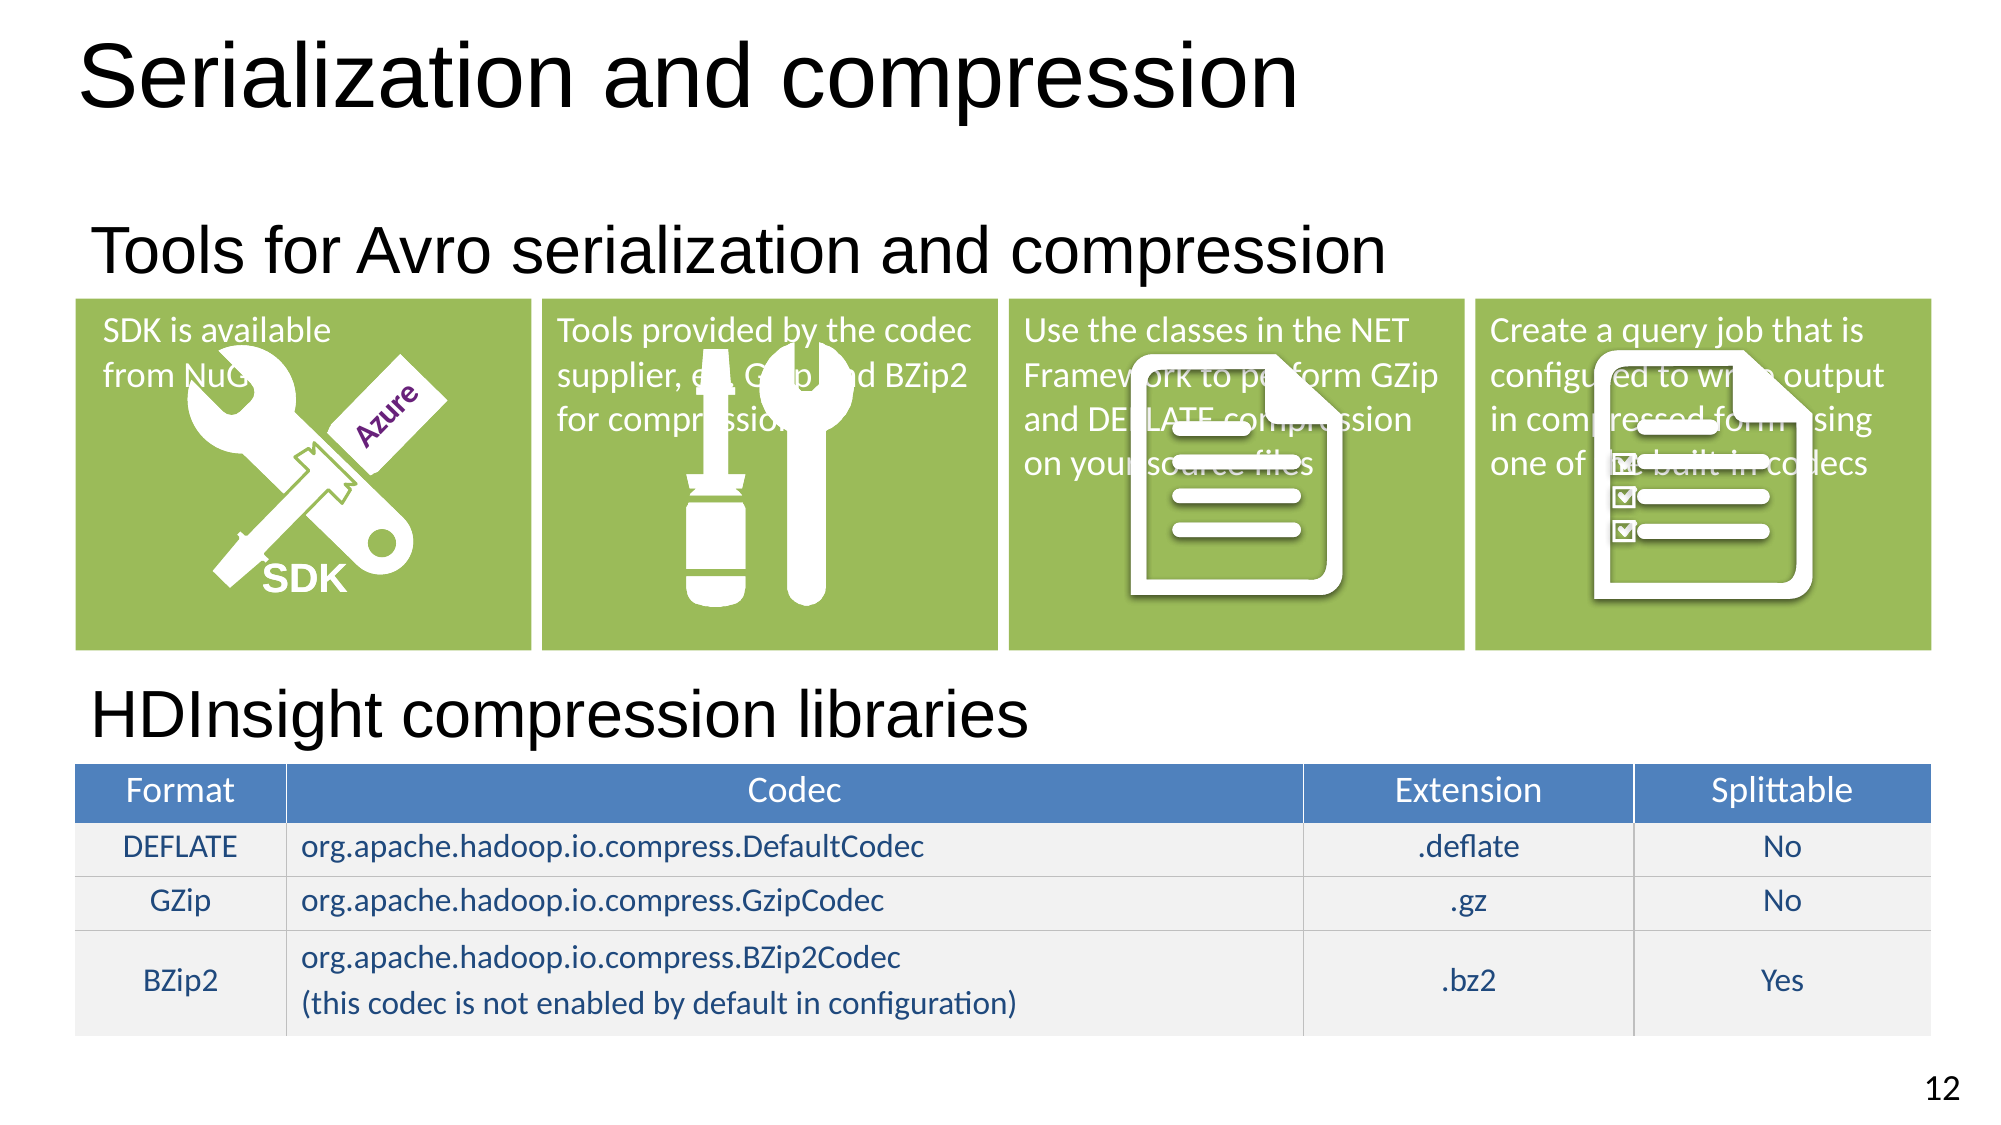

# Serialization and compression
Tools for Avro serialization and compression

Use the classes in the NET Framework to perform GZip and DEFLATE compression on your source files

Create a query job that is configured to write output in compressed form using one of the built-in codecs
SDK is available
from NuGet
Tools provided by the codec supplier, eg. GZip and BZip2 for compression

Azure
SDK

Azure
SDK

HDInsight compression libraries
| Format | Codec | Extension | Splittable |
| --- | --- | --- | --- |
| DEFLATE | org.apache.hadoop.io.compress.DefaultCodec | .deflate | No |
| GZip | org.apache.hadoop.io.compress.GzipCodec | .gz | No |
| BZip2 | org.apache.hadoop.io.compress.BZip2Codec (this codec is not enabled by default in configuration) | .bz2 | Yes |
12